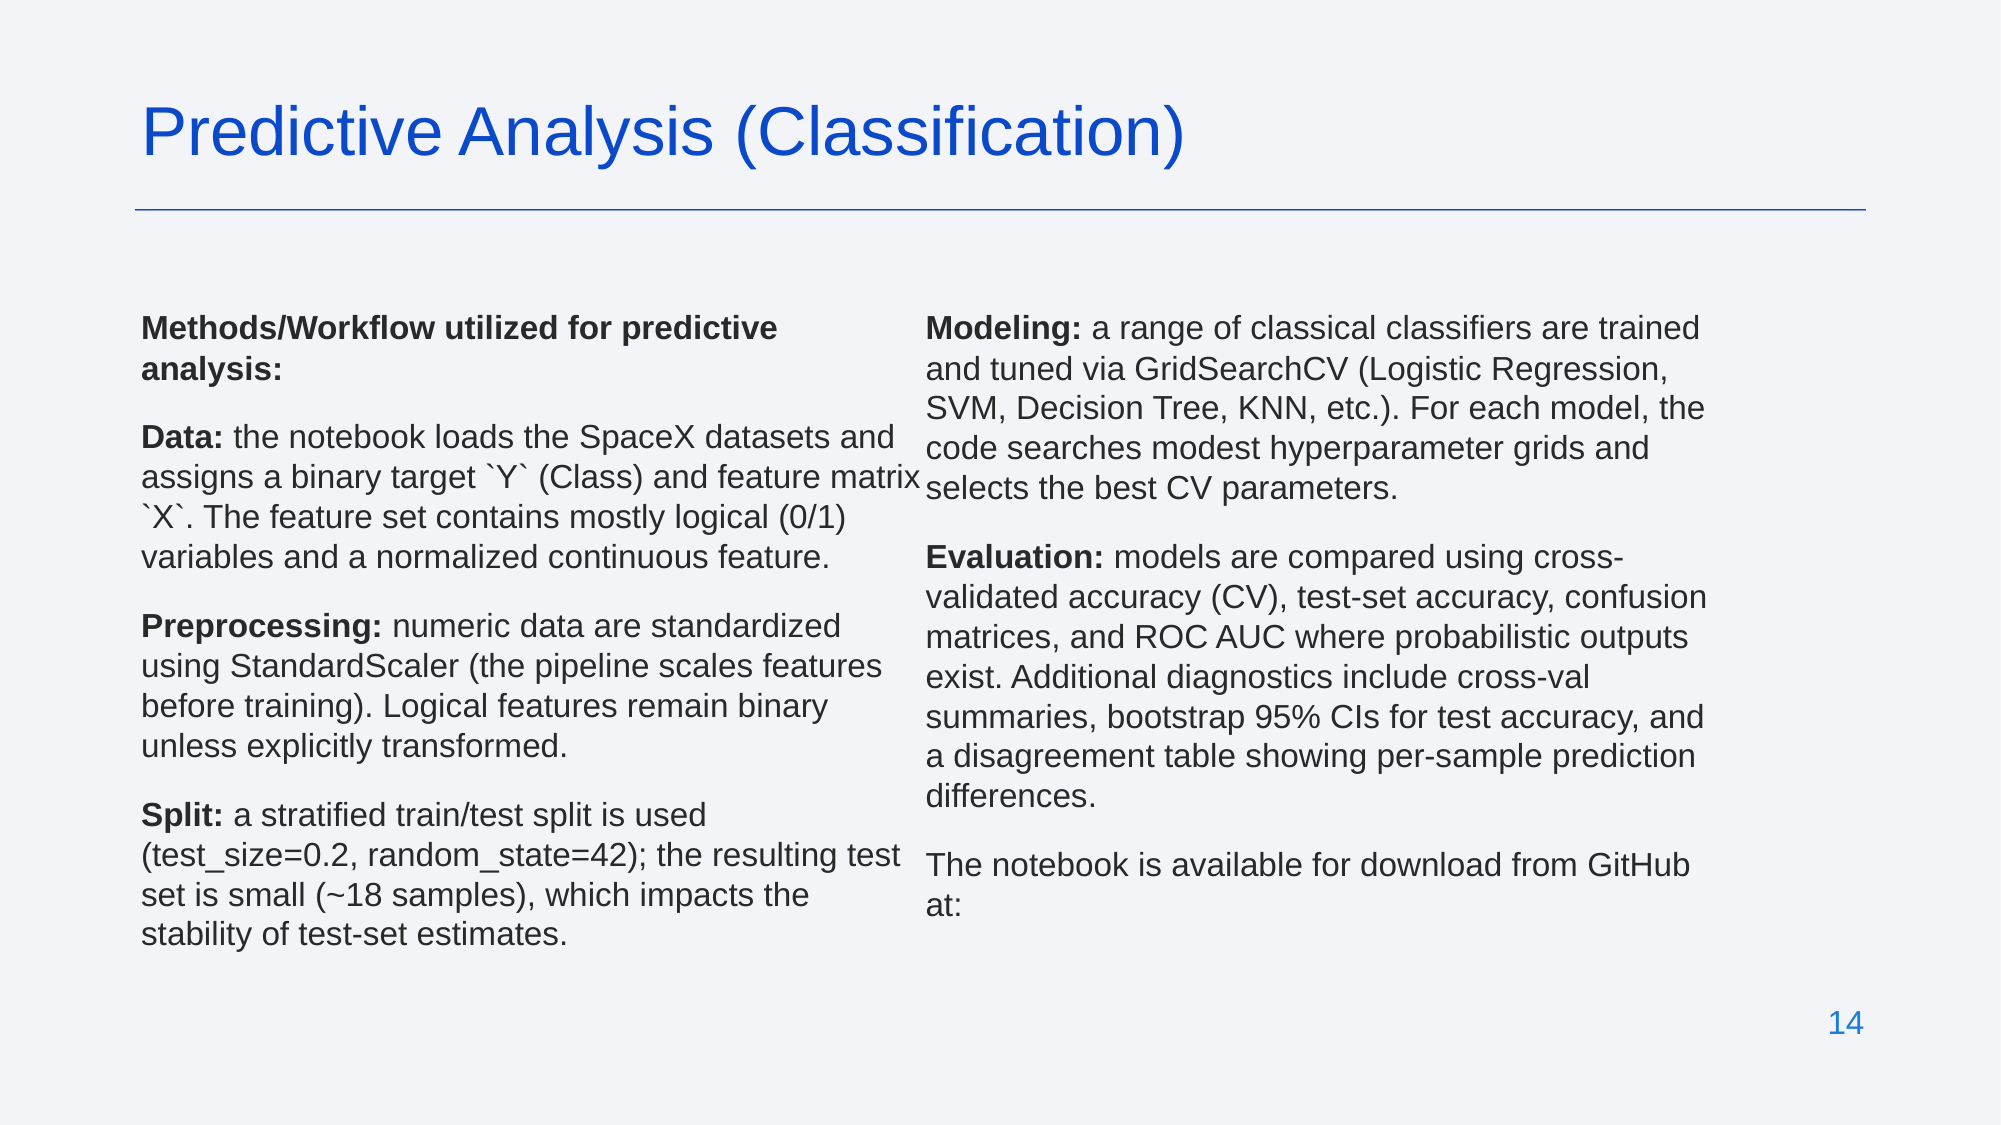

Predictive Analysis (Classification)
Methods/Workflow utilized for predictive analysis:
Data: the notebook loads the SpaceX datasets and assigns a binary target `Y` (Class) and feature matrix `X`. The feature set contains mostly logical (0/1) variables and a normalized continuous feature.
Preprocessing: numeric data are standardized using StandardScaler (the pipeline scales features before training). Logical features remain binary unless explicitly transformed.
Split: a stratified train/test split is used (test_size=0.2, random_state=42); the resulting test set is small (~18 samples), which impacts the stability of test-set estimates.
Modeling: a range of classical classifiers are trained and tuned via GridSearchCV (Logistic Regression, SVM, Decision Tree, KNN, etc.). For each model, the code searches modest hyperparameter grids and selects the best CV parameters.
Evaluation: models are compared using cross-validated accuracy (CV), test-set accuracy, confusion matrices, and ROC AUC where probabilistic outputs exist. Additional diagnostics include cross-val summaries, bootstrap 95% CIs for test accuracy, and a disagreement table showing per-sample prediction differences.
The notebook is available for download from GitHub at:

14